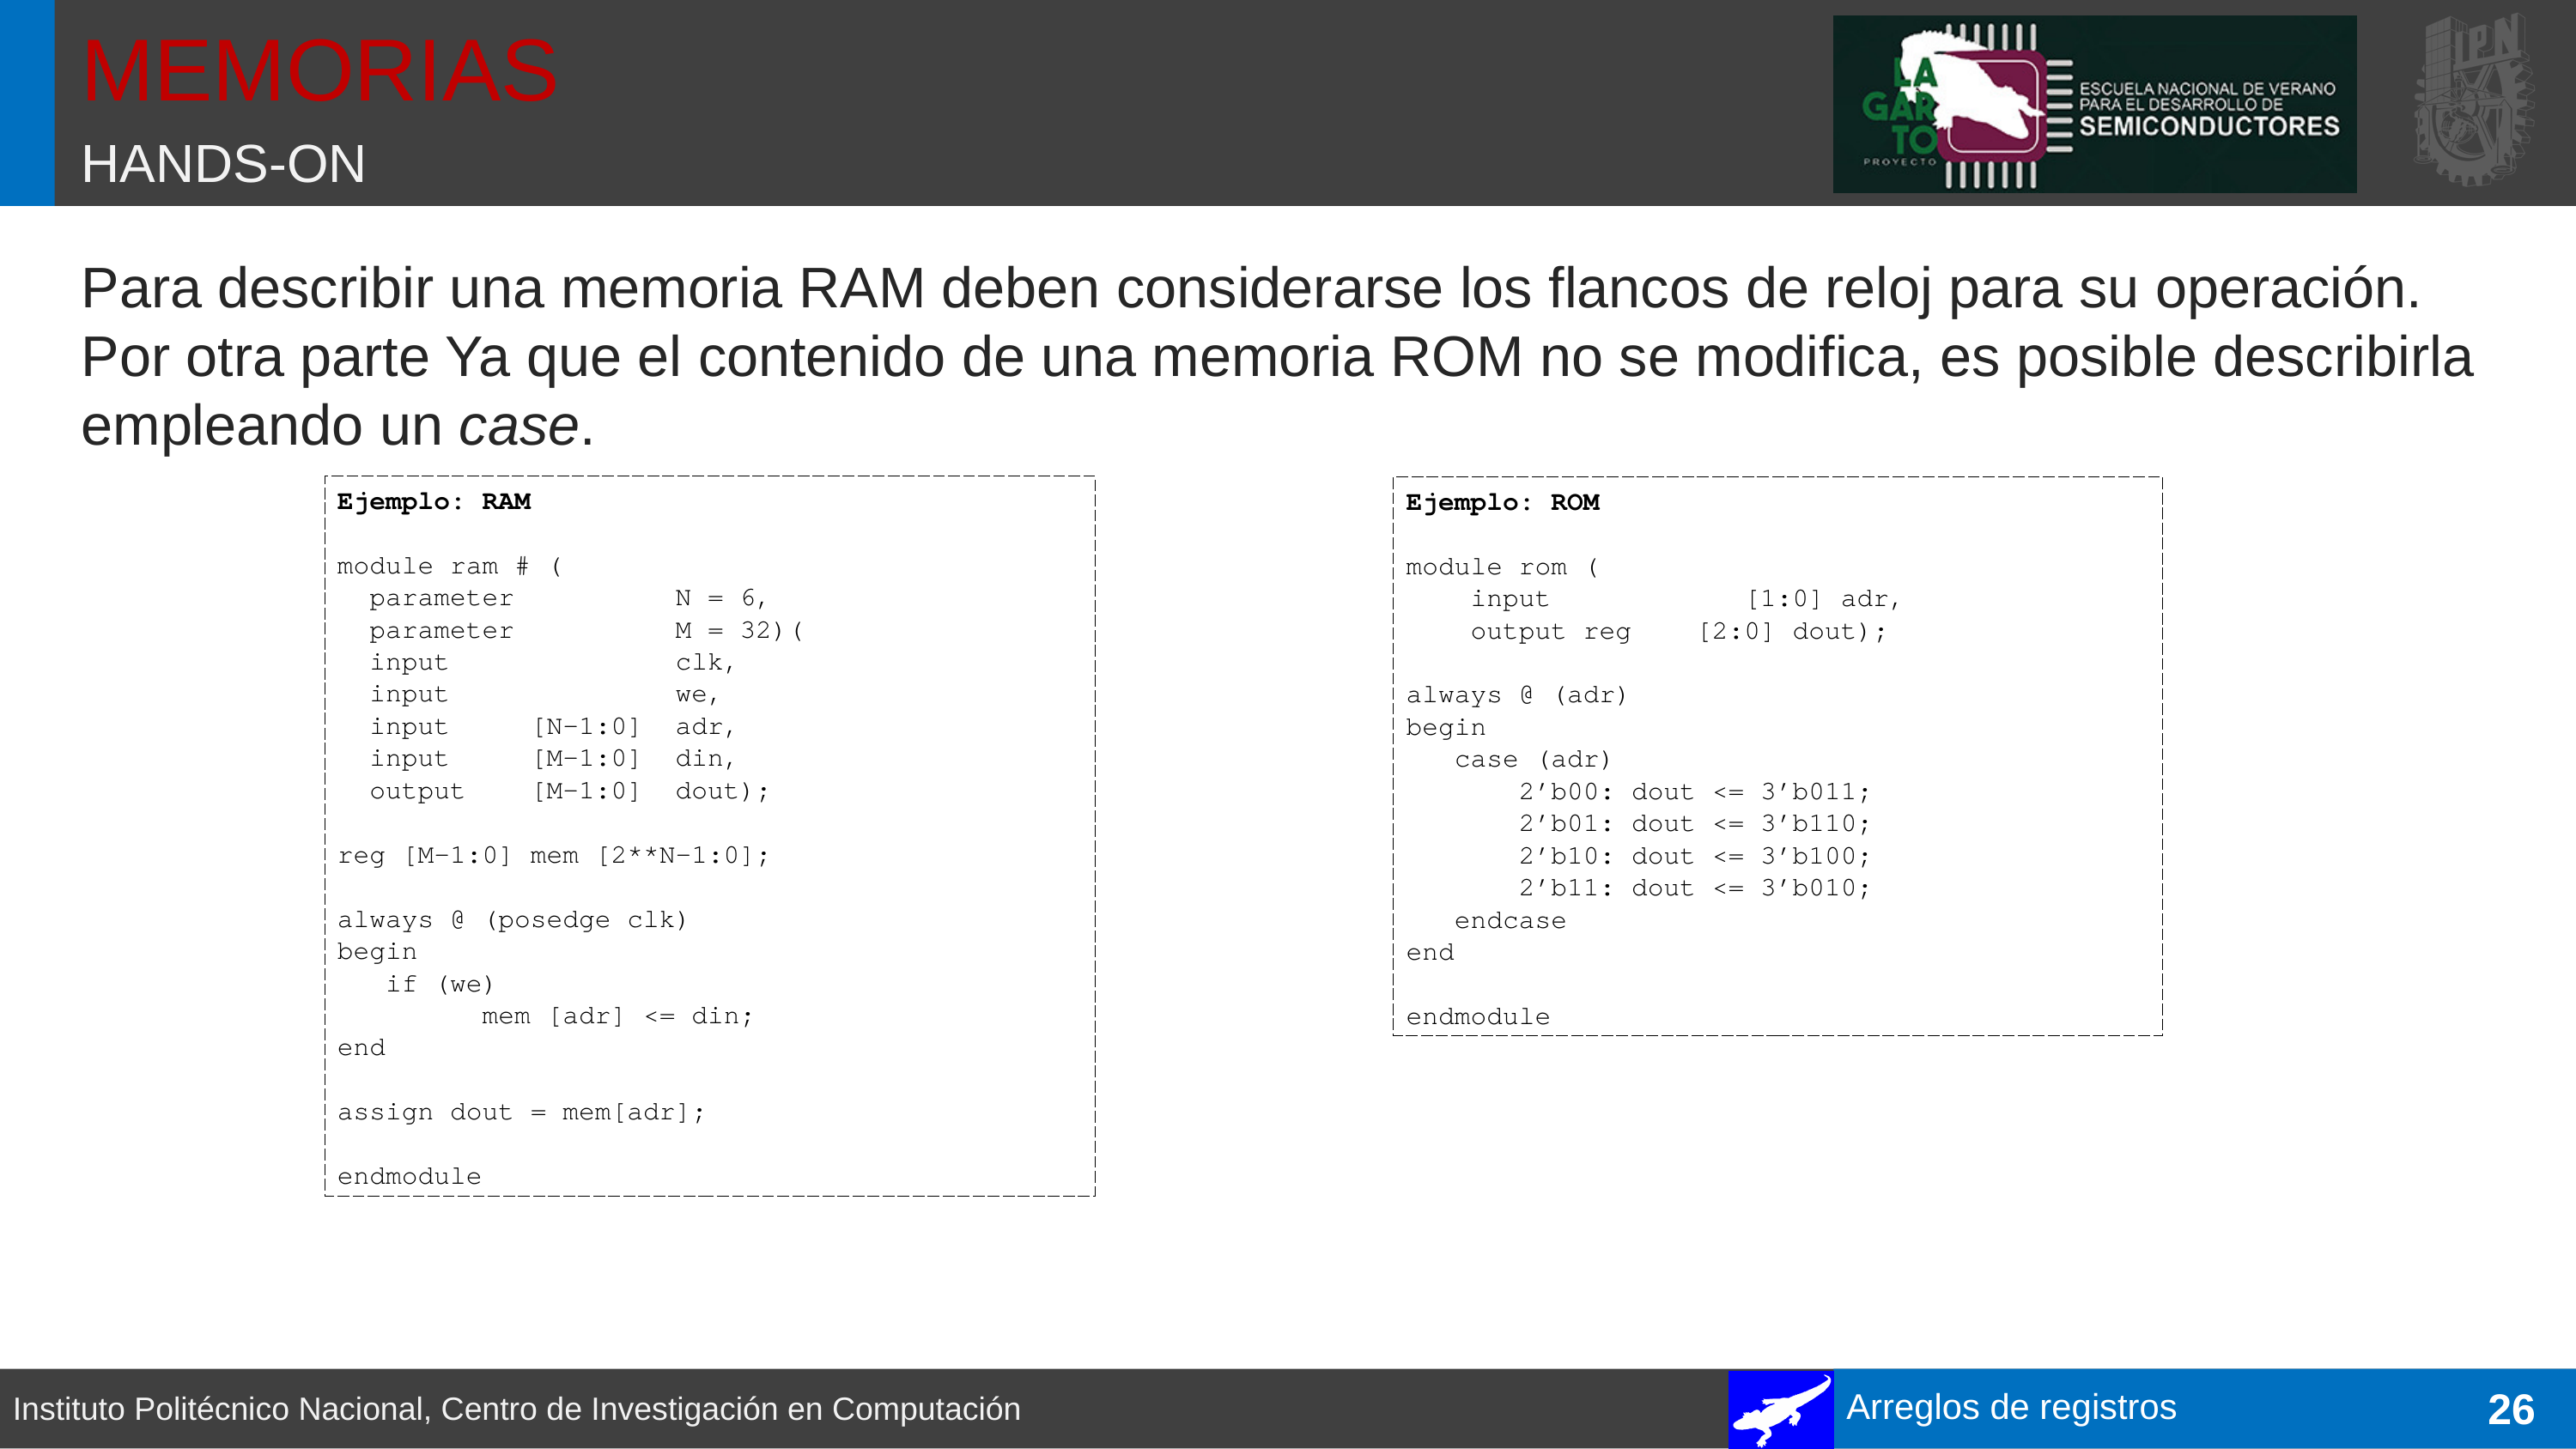

# MEMORIAS
HANDS-ON
Para describir una memoria RAM deben considerarse los flancos de reloj para su operación. Por otra parte Ya que el contenido de una memoria ROM no se modifica, es posible describirla empleando un case.

Ejemplo: RAM

module ram # (
  parameter          N = 6,
  parameter          M = 32)(
  input              clk,
  input              we,
  input     [N-1:0]  adr,
  input     [M-1:0]  din,
  output    [M-1:0]  dout);

reg [M-1:0] mem [2**N-1:0];

always @ (posedge clk)
begin
   if (we)
         mem [adr] <= din;
end

assign dout = mem[adr];

endmodule
Ejemplo: ROM

module rom (
    input            [1:0] adr,
    output reg    [2:0] dout);

always @ (adr)
begin
   case (adr)
       2’b00: dout <= 3’b011;
       2’b01: dout <= 3’b110;
       2’b10: dout <= 3’b100;
       2’b11: dout <= 3’b010;
   endcase
end

endmodule
Arreglos de registros
26